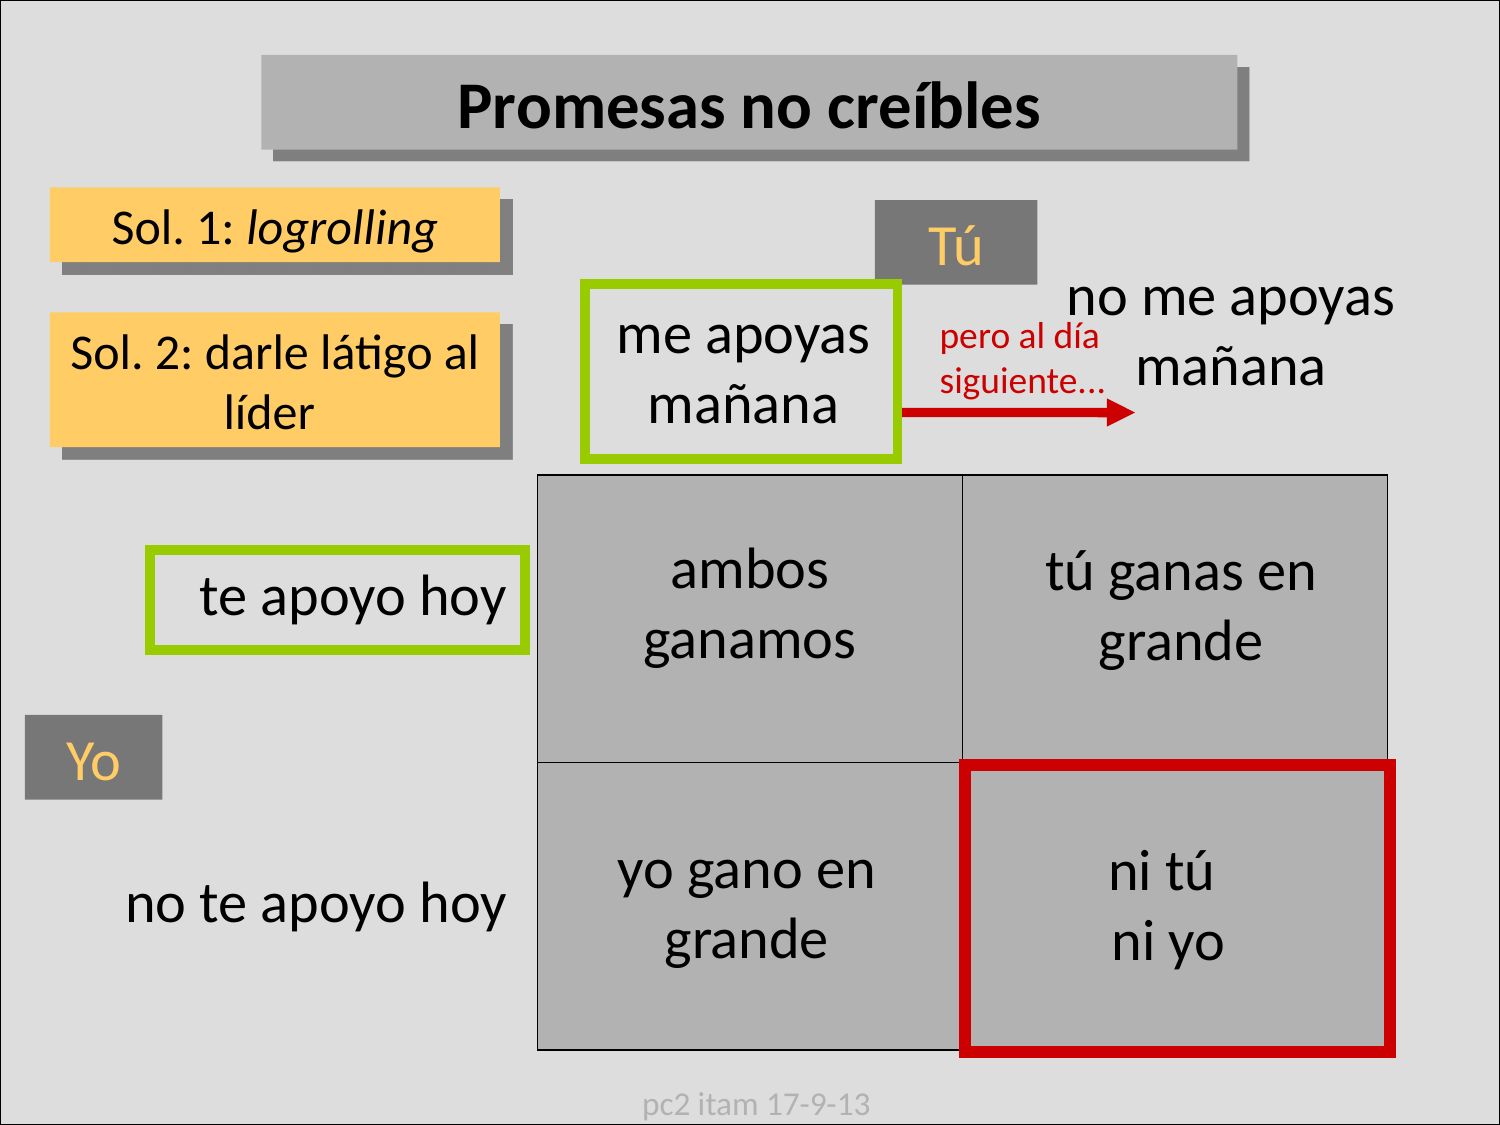

Promesas no creíbles
Sol. 1: logrolling
Tú
no me apoyas mañana

me apoyas mañana
pero al día
siguiente...

Sol. 2: darle látigo al líder

ambos ganamos
tú ganas en grande
te apoyo hoy
Yo

yo gano en grande
ni tú
ni yo
no te apoyo hoy